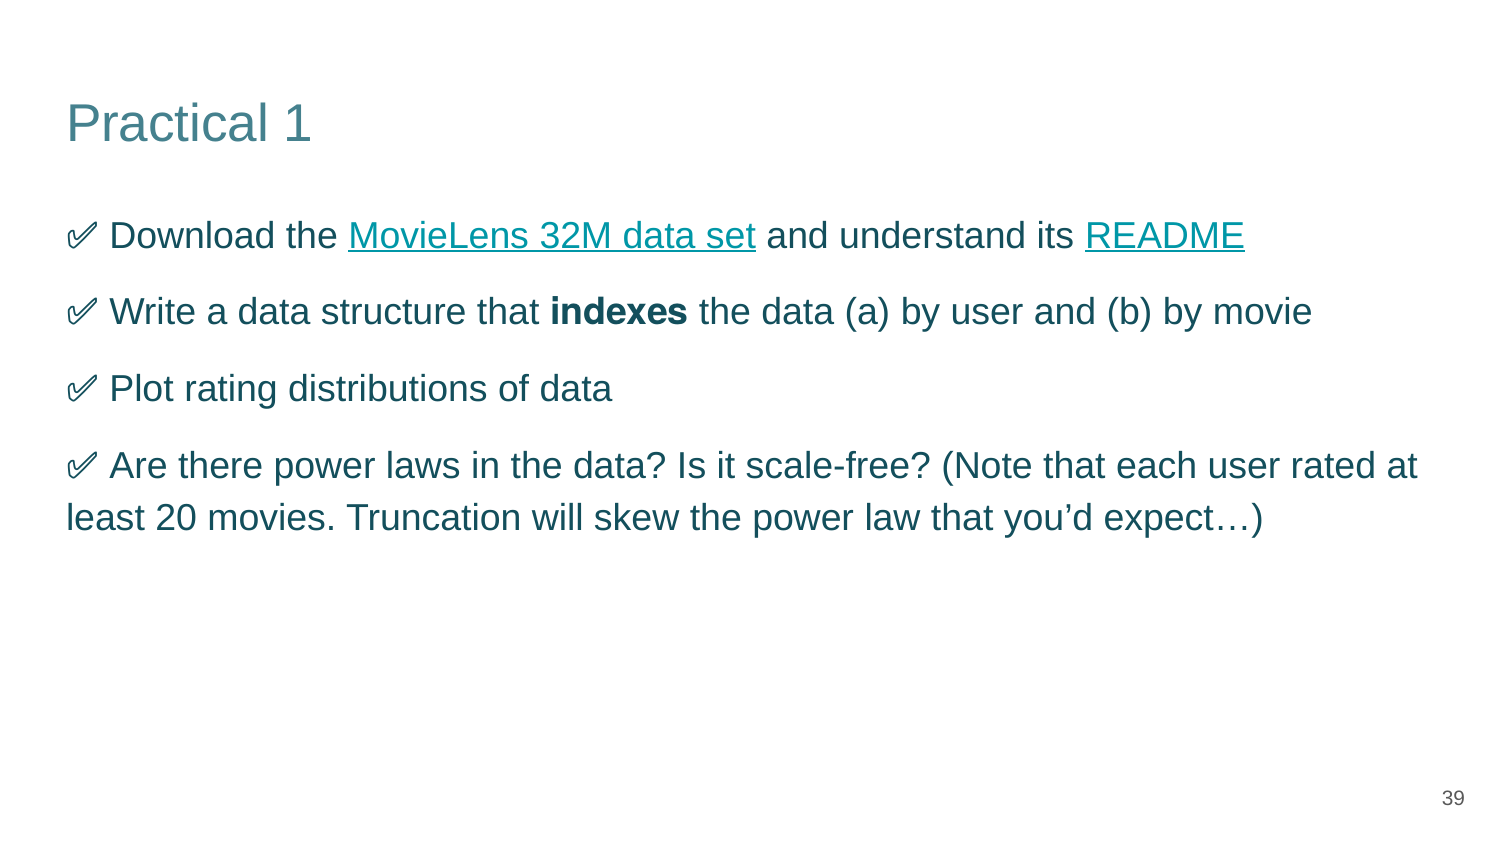

# Practical 1
✅ Download the MovieLens 32M data set and understand its README
✅ Write a data structure that indexes the data (a) by user and (b) by movie
✅ Plot rating distributions of data
✅ Are there power laws in the data? Is it scale-free? (Note that each user rated at least 20 movies. Truncation will skew the power law that you’d expect…)
39